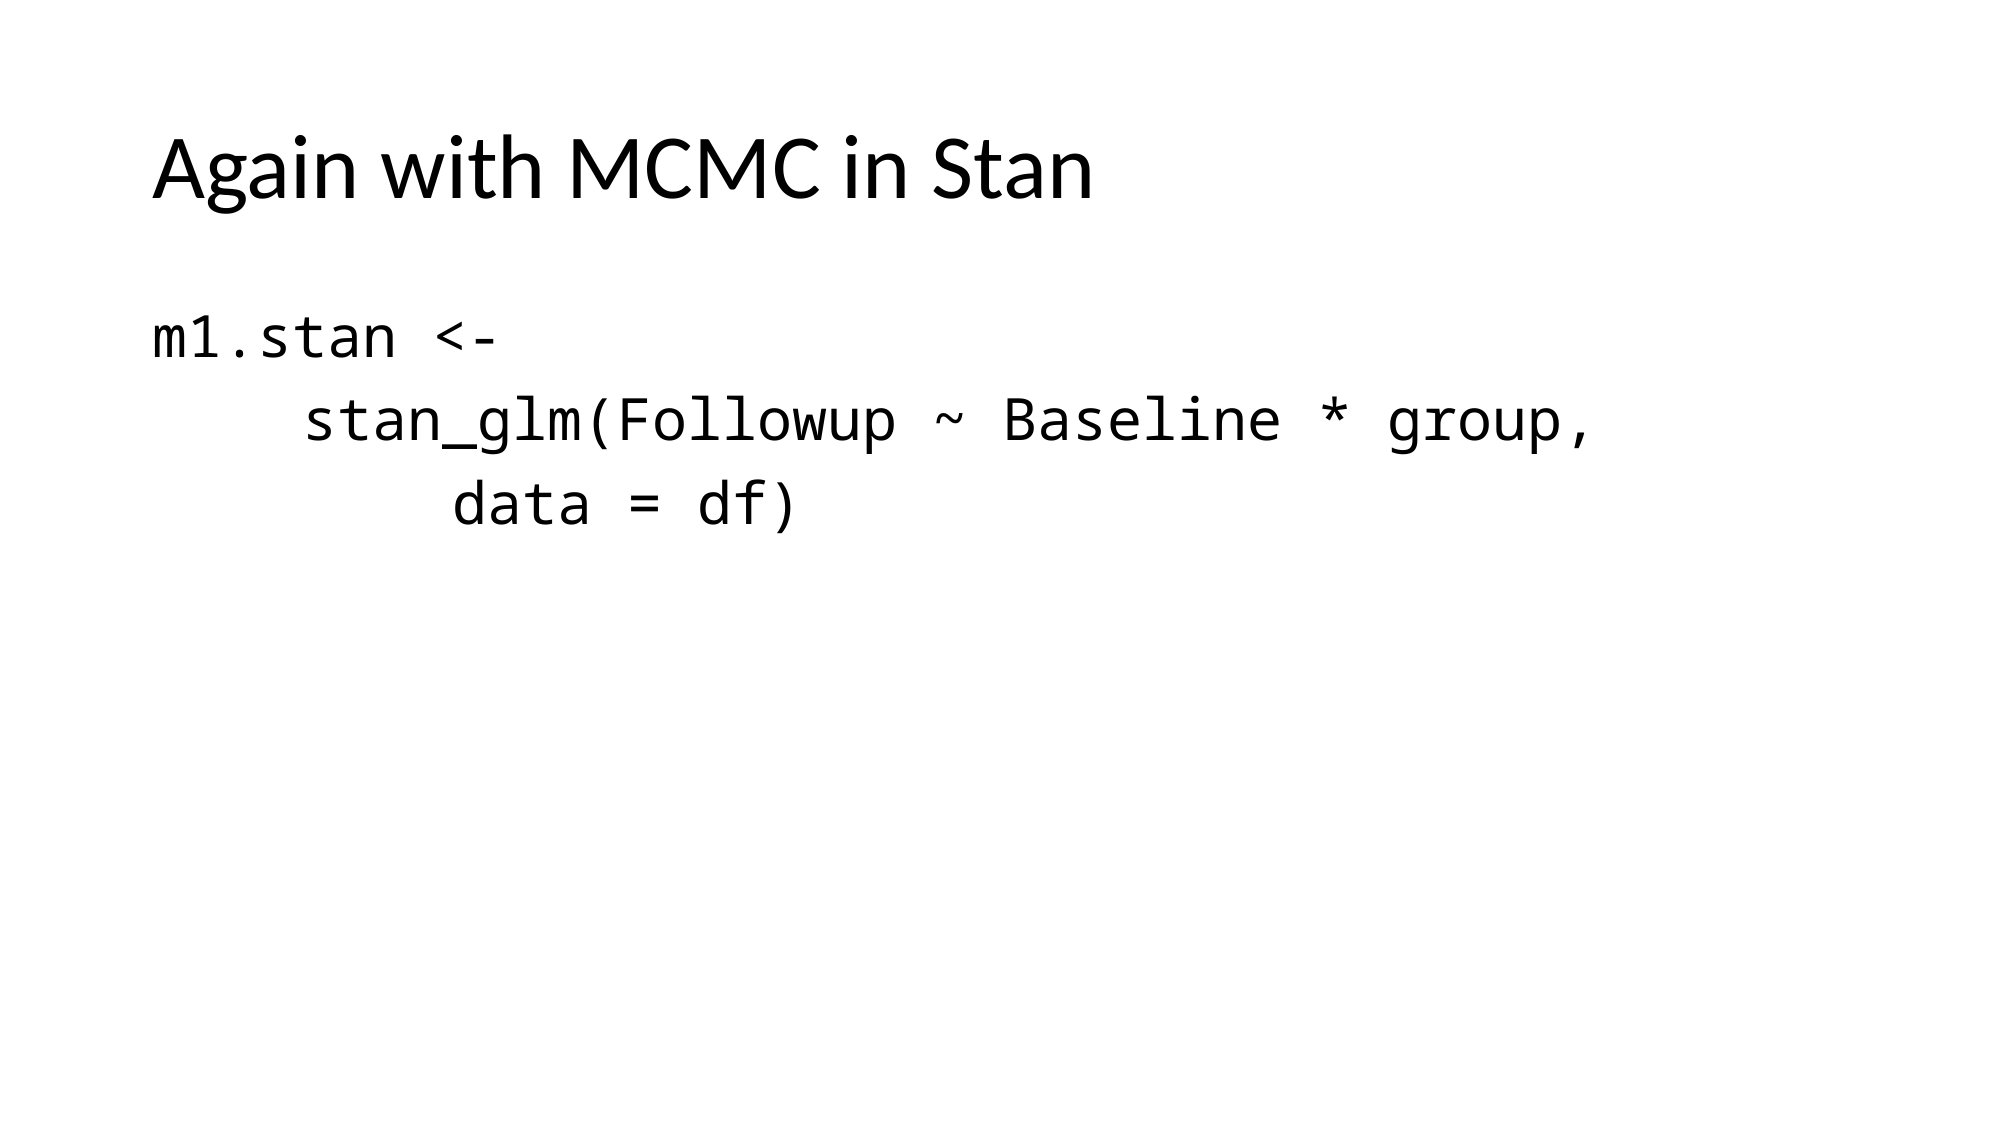

# Again with MCMC in Stan
m1.stan <-
	stan_glm(Followup ~ Baseline * group,
		data = df)